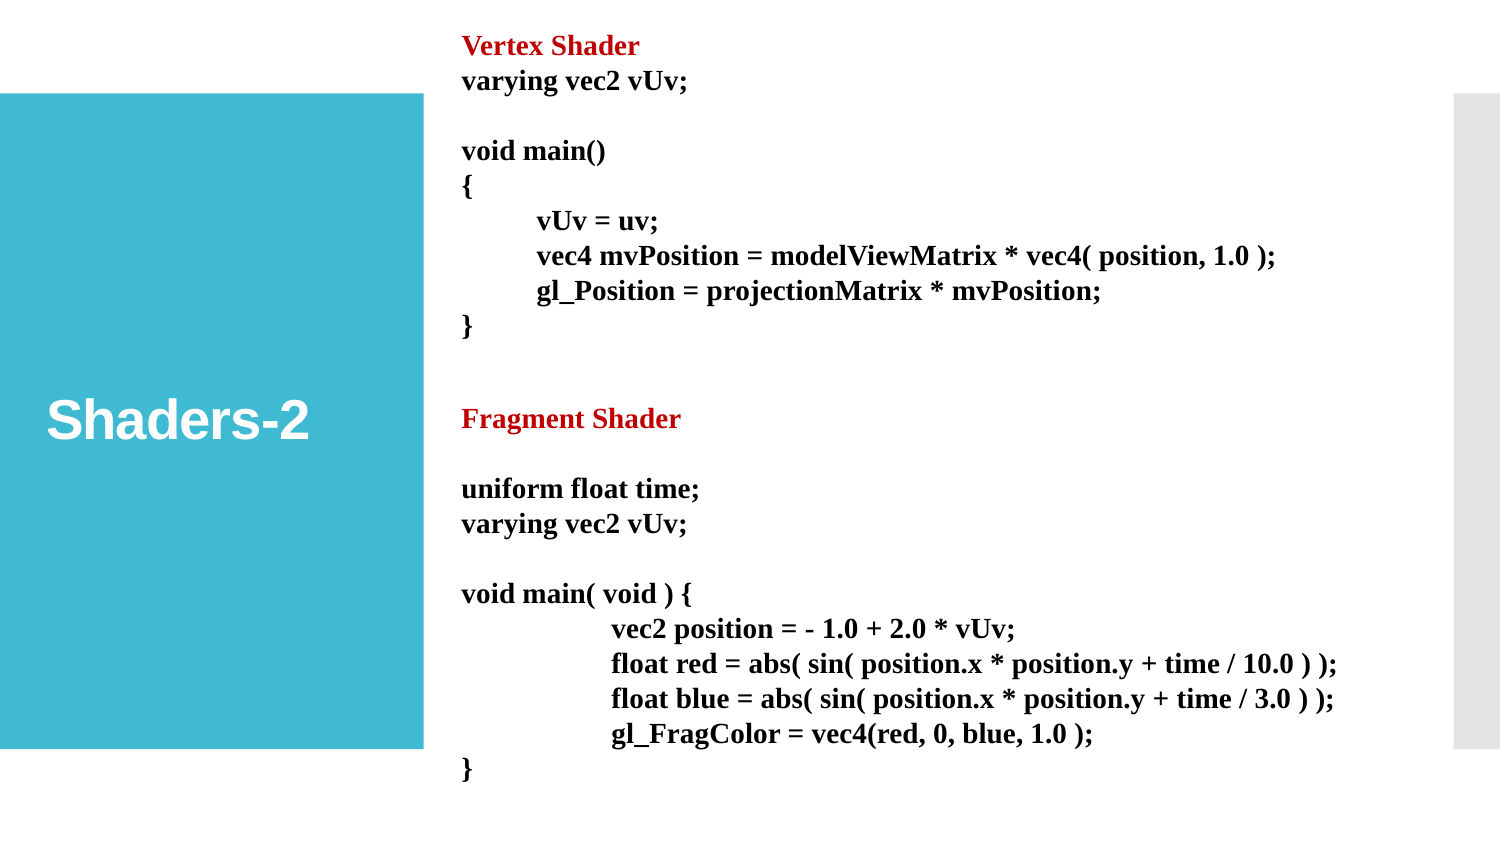

Vertex Shader
varying vec2 vUv;
void main()
{
vUv = uv;
vec4 mvPosition = modelViewMatrix * vec4( position, 1.0 );
gl_Position = projectionMatrix * mvPosition;
}

# Shaders-2

Fragment Shader

uniform float time;
varying vec2 vUv;
void main( void ) {
	vec2 position = - 1.0 + 2.0 * vUv;
	float red = abs( sin( position.x * position.y + time / 10.0 ) );
	float blue = abs( sin( position.x * position.y + time / 3.0 ) );
	gl_FragColor = vec4(red, 0, blue, 1.0 );
}